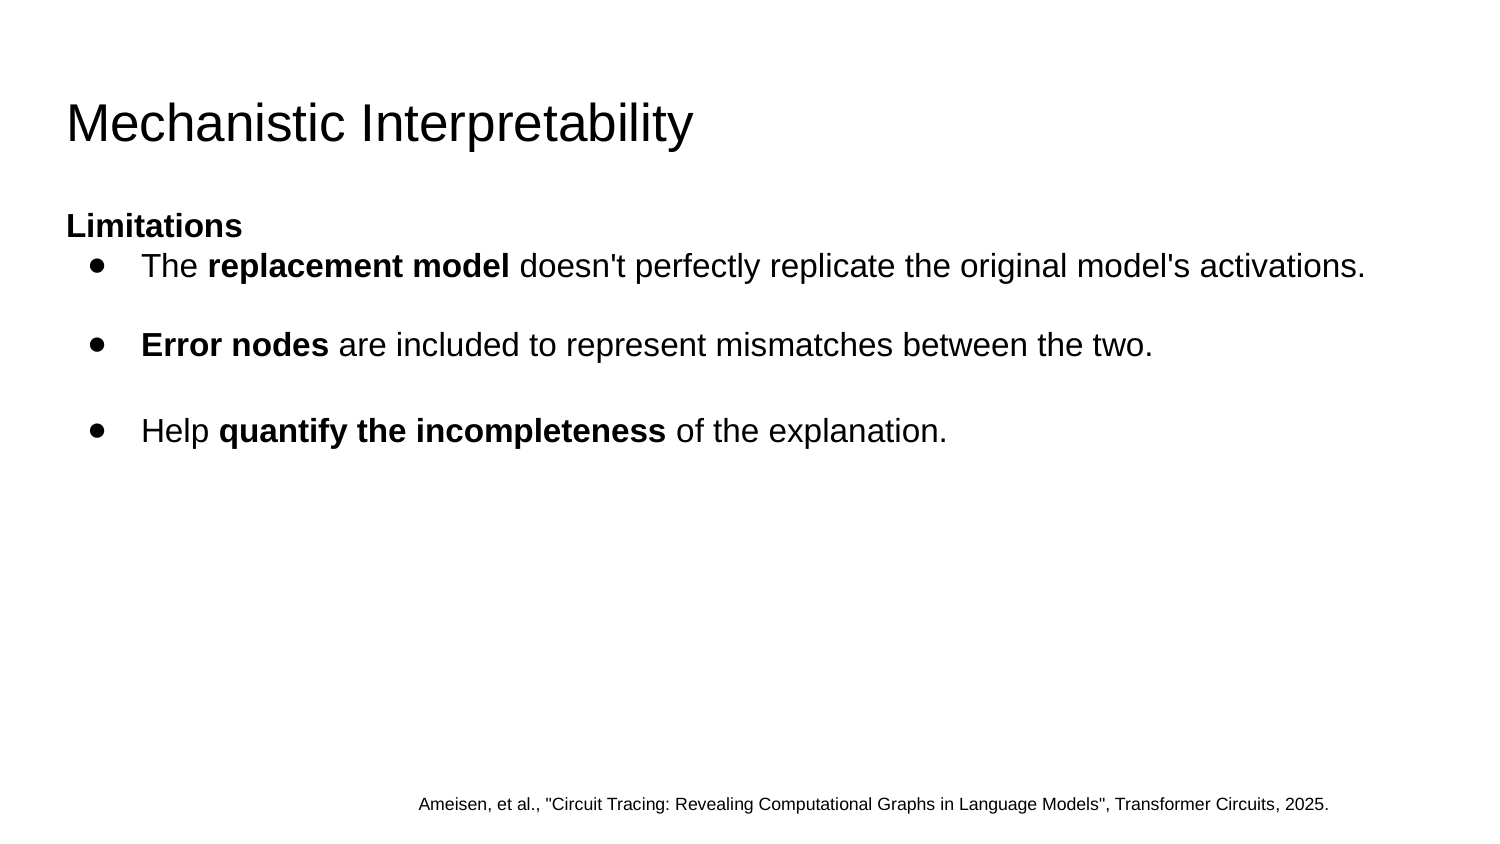

# Mechanistic Interpretability
Limitations
The replacement model doesn't perfectly replicate the original model's activations.
Error nodes are included to represent mismatches between the two.
Help quantify the incompleteness of the explanation.
Ameisen, et al., "Circuit Tracing: Revealing Computational Graphs in Language Models", Transformer Circuits, 2025.